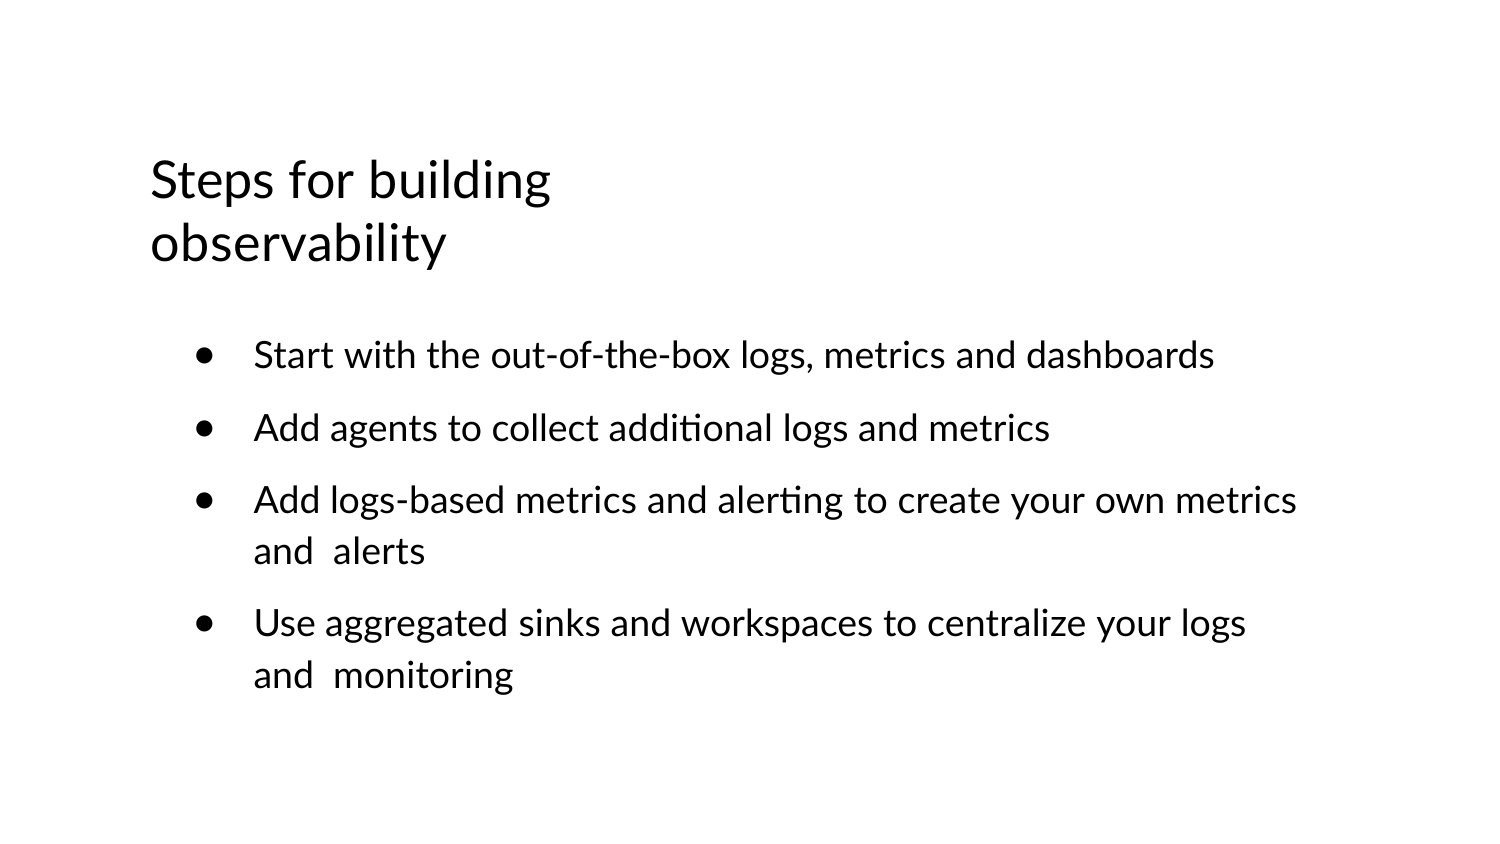

Steps for building observability
Start with the out-of-the-box logs, metrics and dashboards
Add agents to collect additional logs and metrics
Add logs-based metrics and alerting to create your own metrics and  alerts
Use aggregated sinks and workspaces to centralize your logs and  monitoring